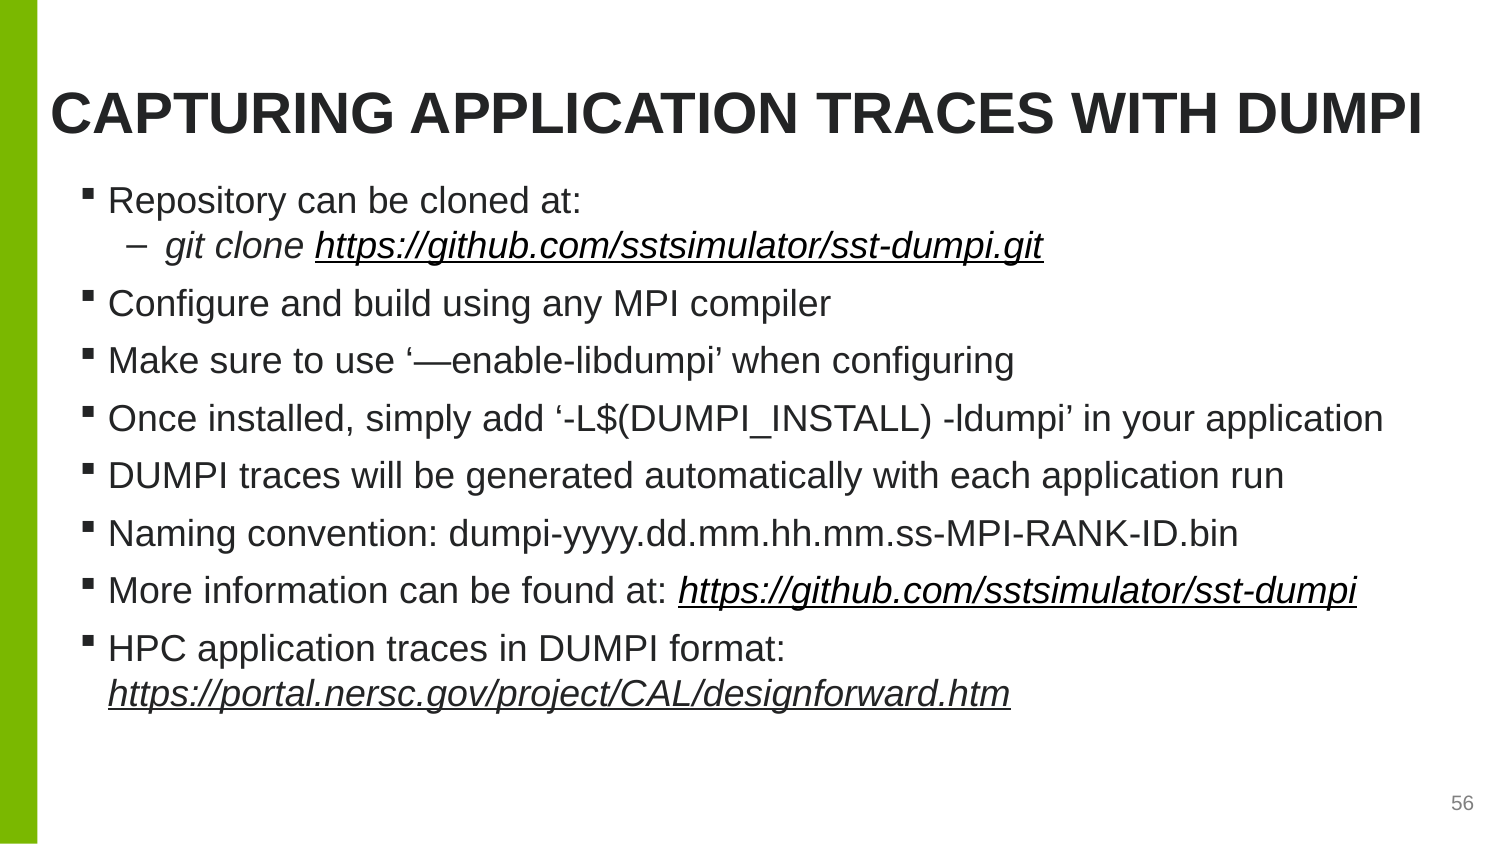

# Capturing application traces with dumpi
Repository can be cloned at:
git clone https://github.com/sstsimulator/sst-dumpi.git
Configure and build using any MPI compiler
Make sure to use ‘—enable-libdumpi’ when configuring
Once installed, simply add ‘-L$(DUMPI_INSTALL) -ldumpi’ in your application
DUMPI traces will be generated automatically with each application run
Naming convention: dumpi-yyyy.dd.mm.hh.mm.ss-MPI-RANK-ID.bin
More information can be found at: https://github.com/sstsimulator/sst-dumpi
HPC application traces in DUMPI format: https://portal.nersc.gov/project/CAL/designforward.htm
56